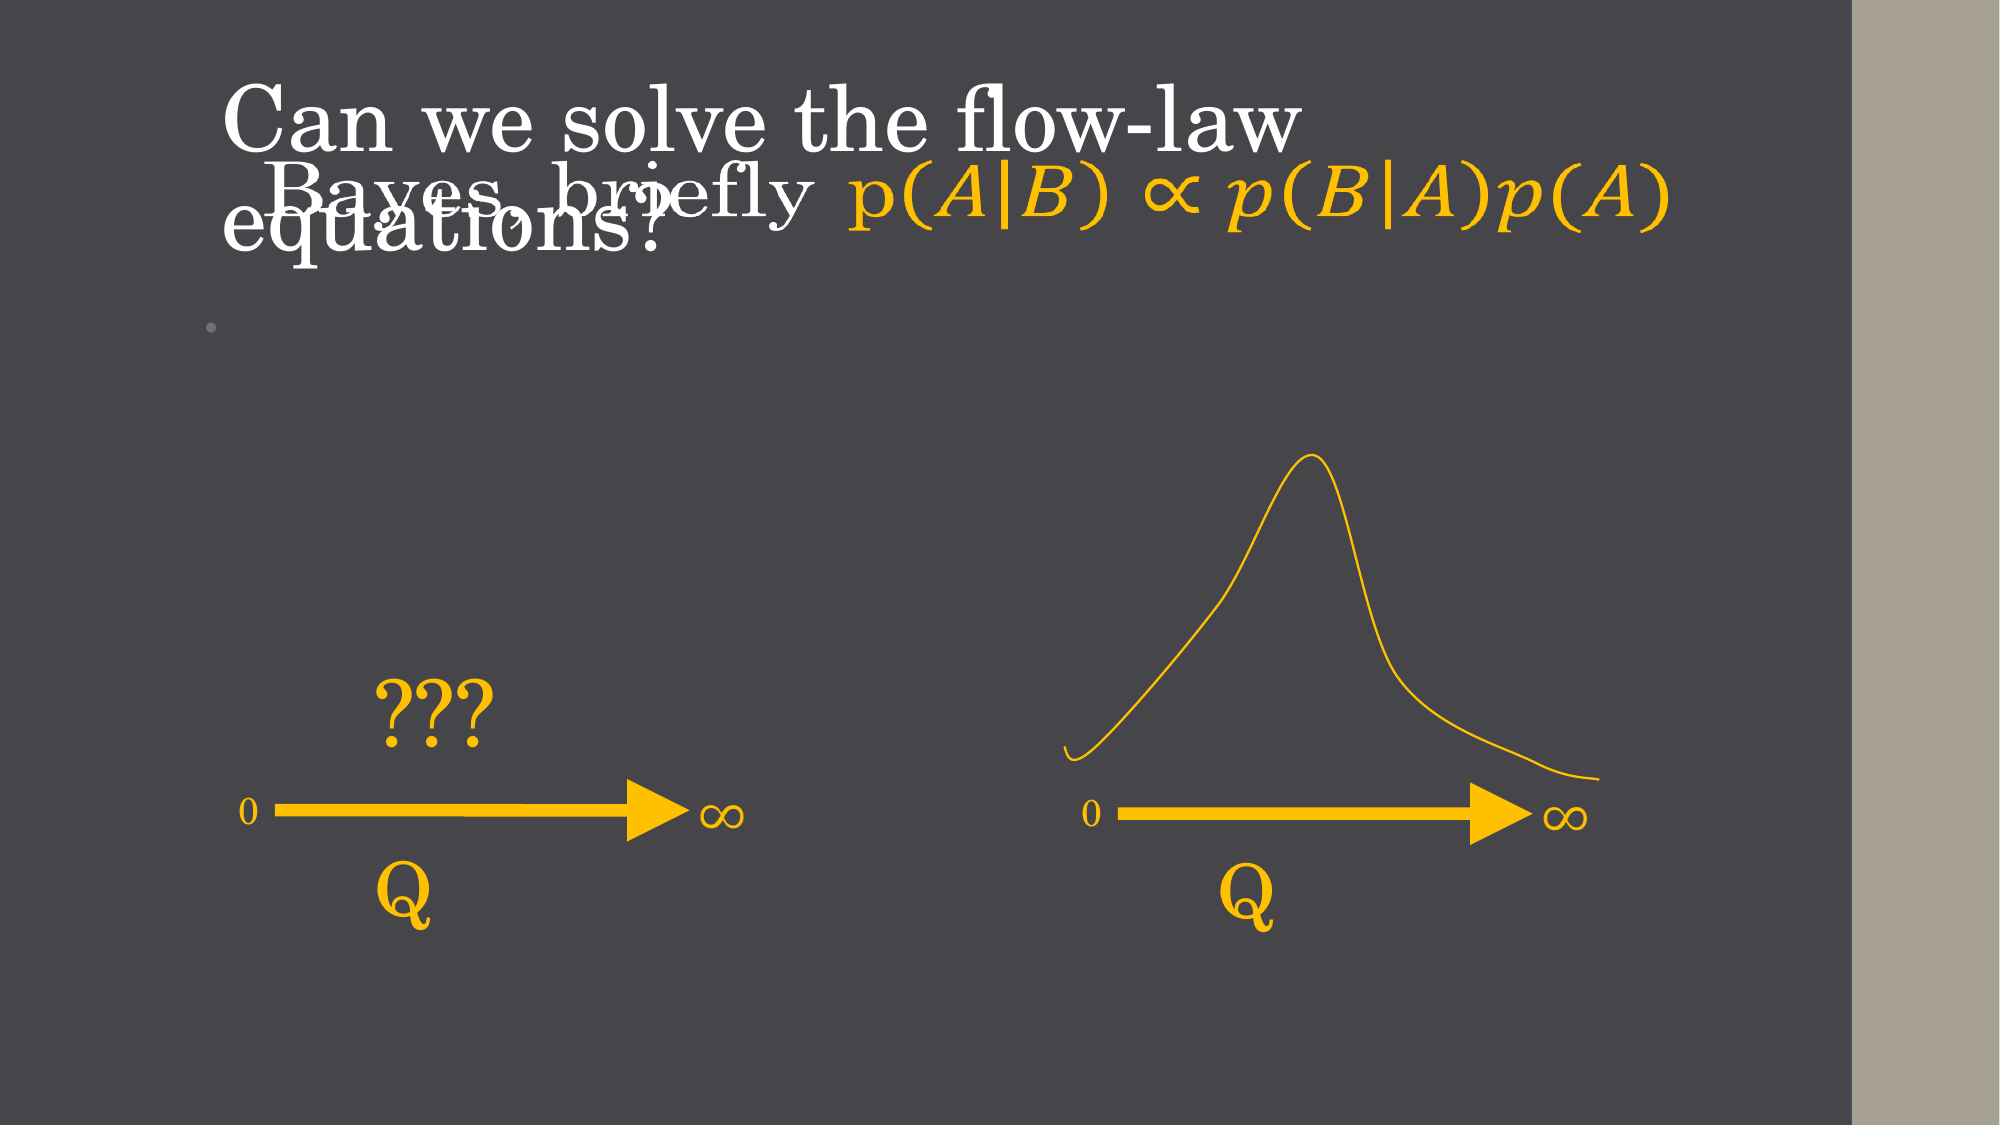

Can we solve the flow-law equations?

???

0
0

Q
Q